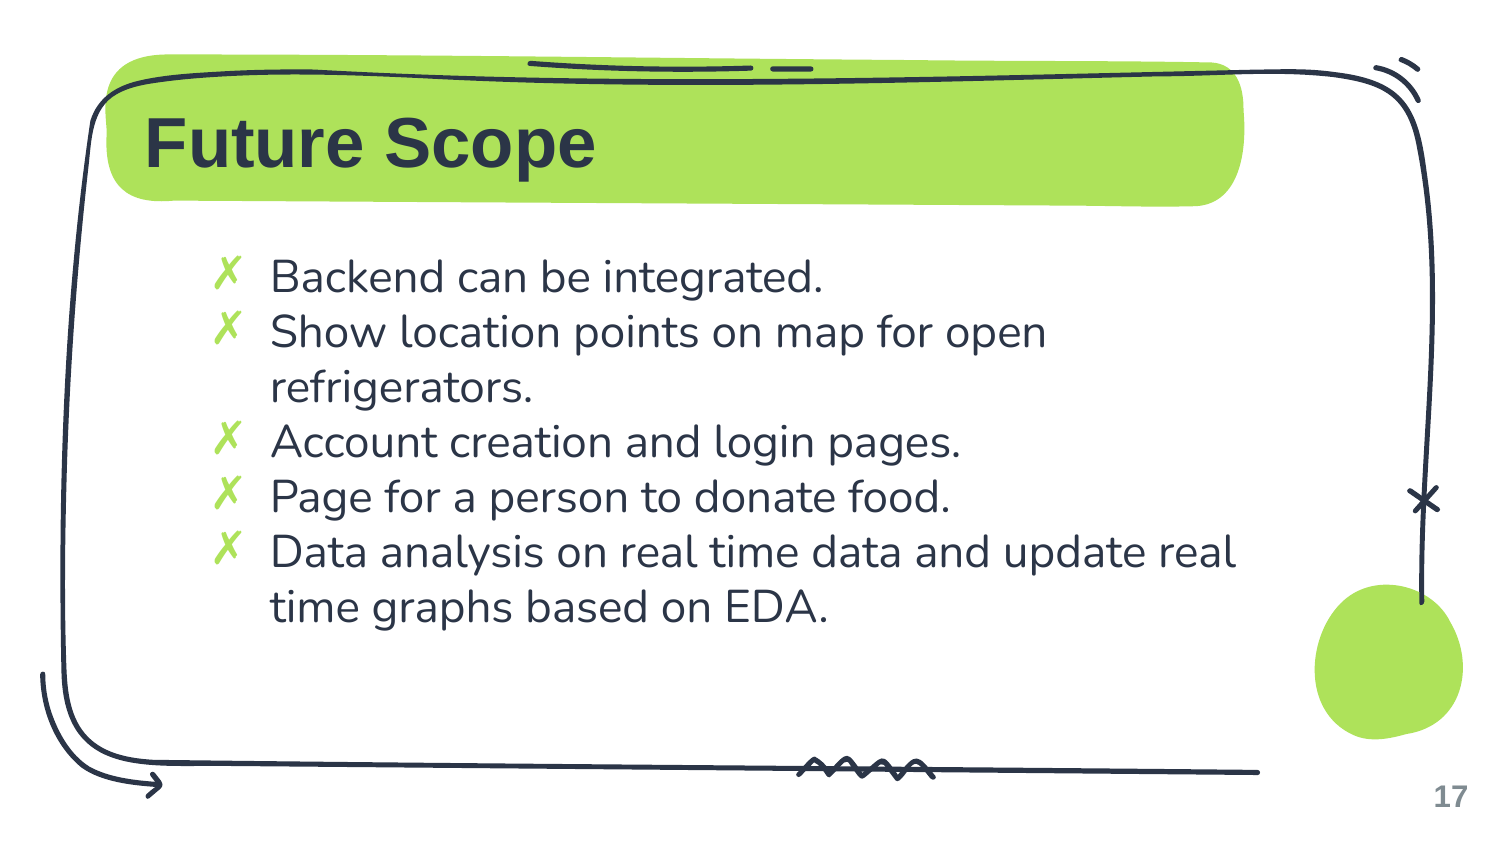

# Future Scope
Backend can be integrated.
Show location points on map for open refrigerators.
Account creation and login pages.
Page for a person to donate food.
Data analysis on real time data and update real time graphs based on EDA.

17